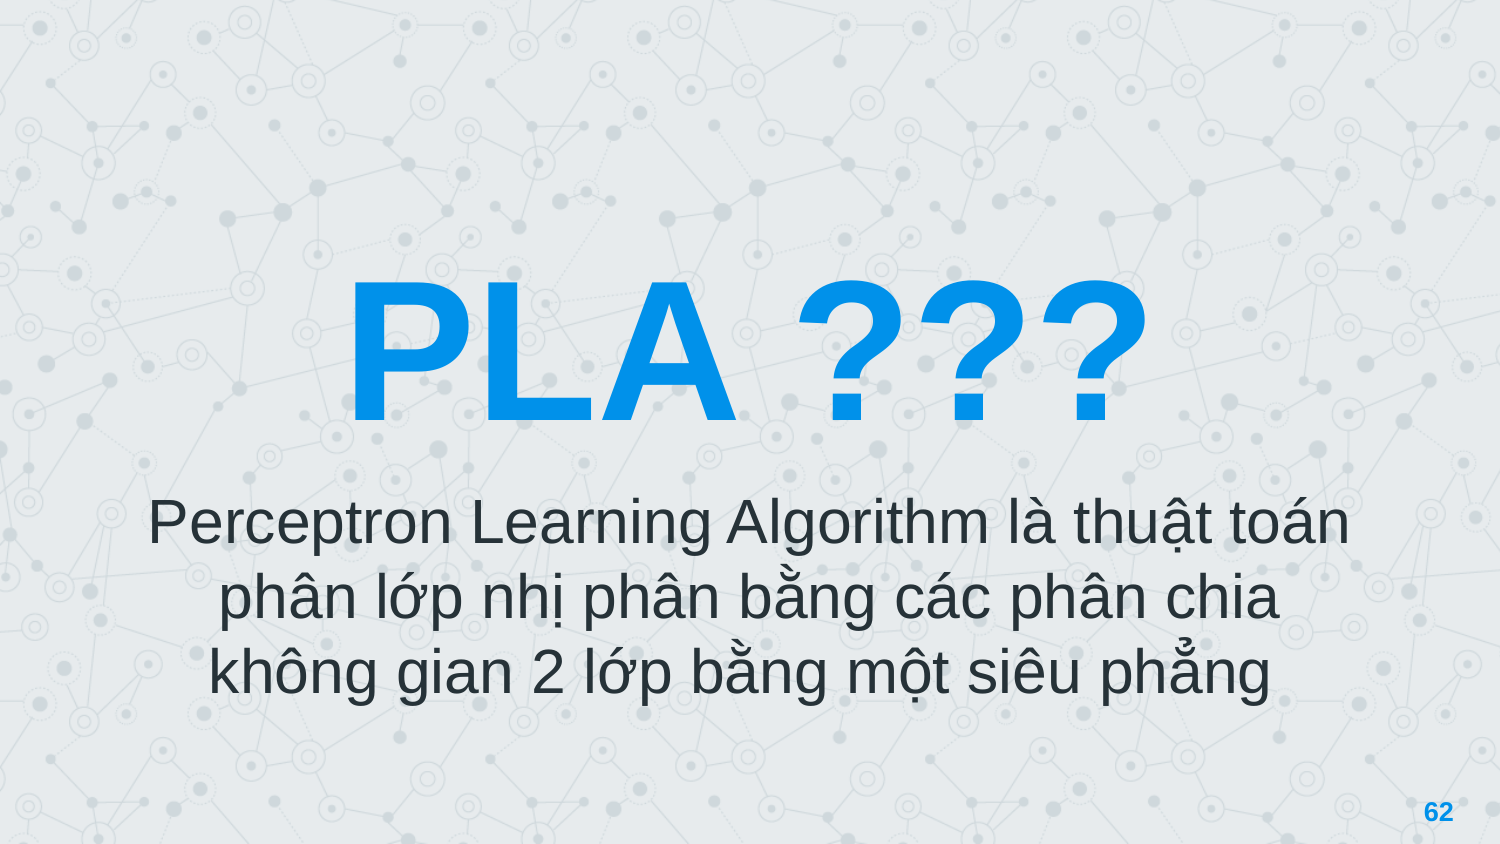

PLA ???
Perceptron Learning Algorithm là thuật toán phân lớp nhị phân bằng các phân chia không gian 2 lớp bằng một siêu phẳng
62